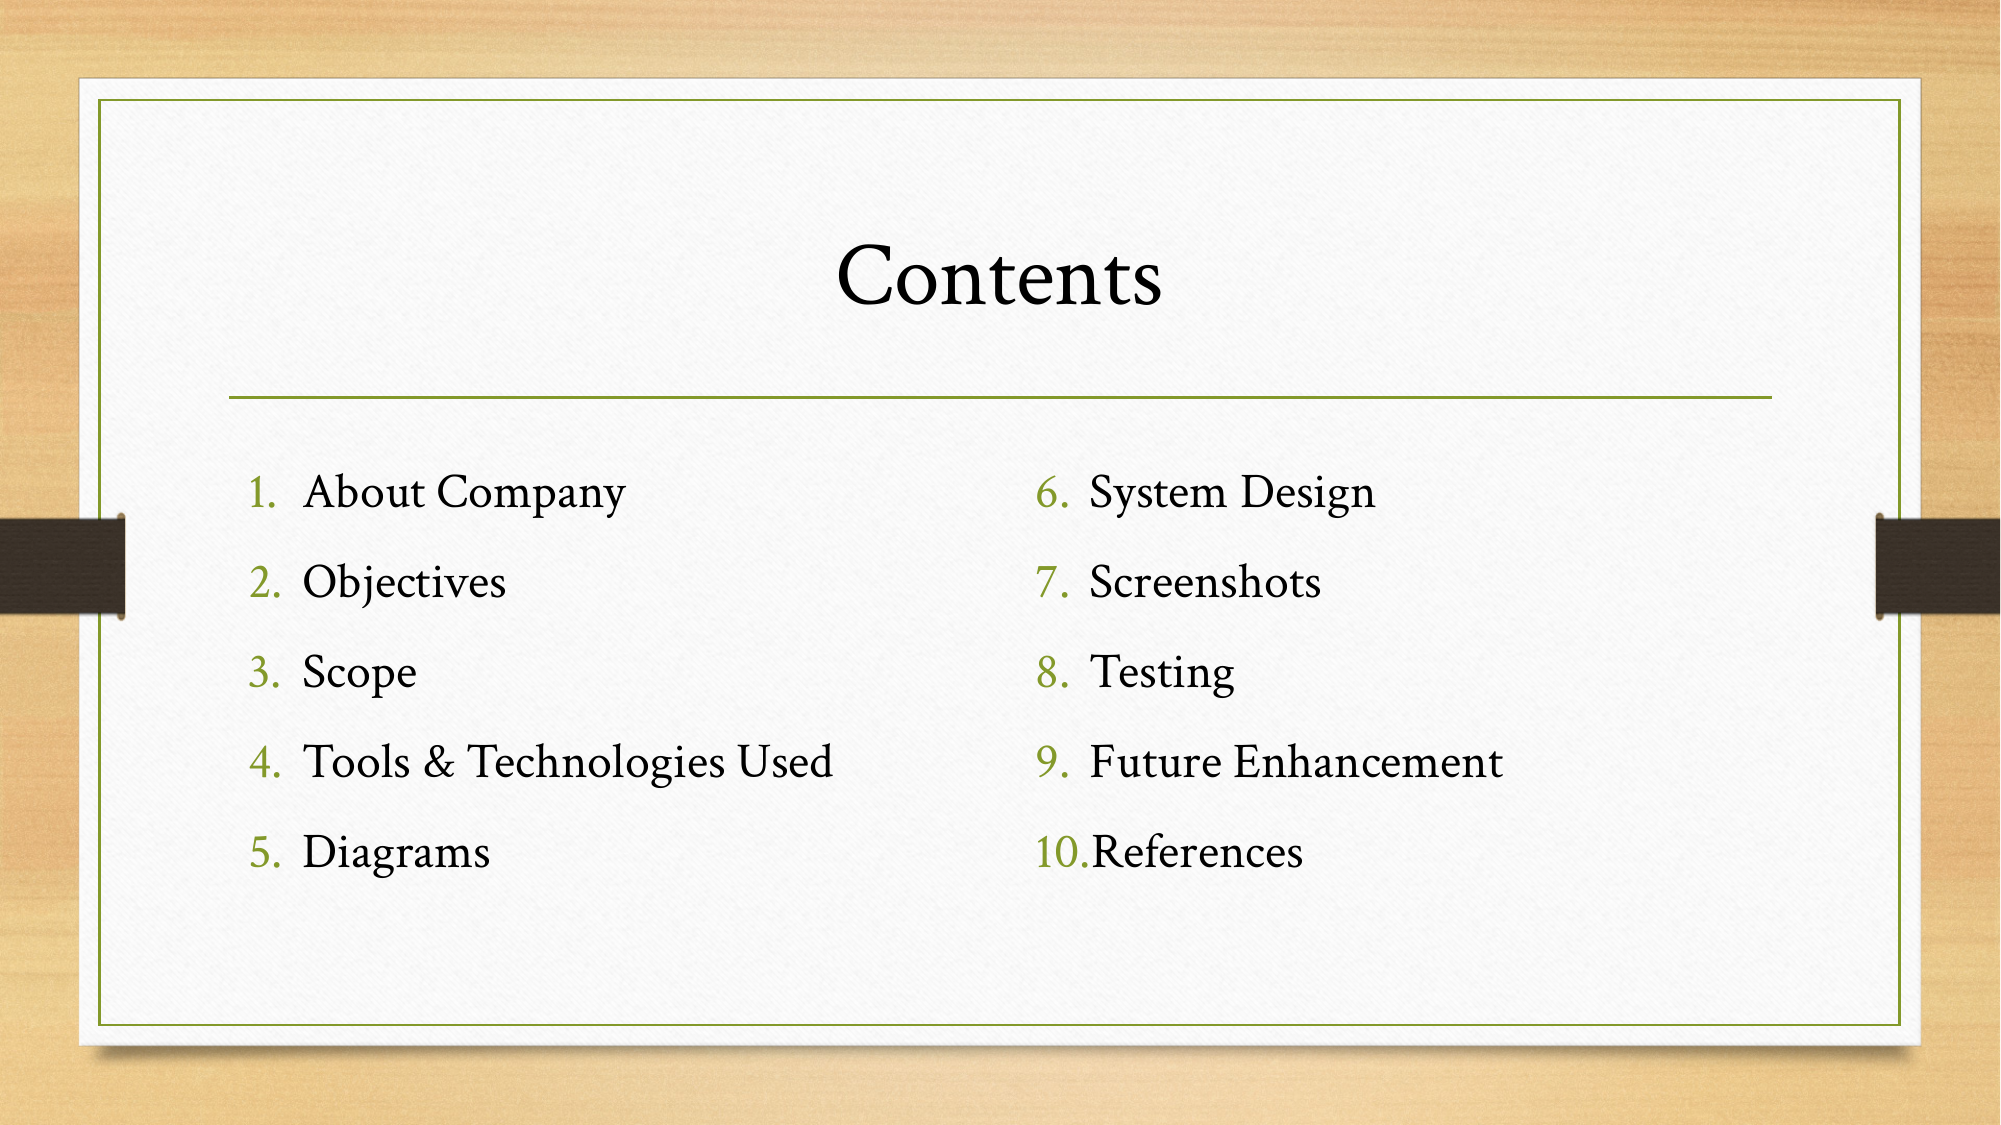

# Contents
About Company
Objectives
Scope
Tools & Technologies Used
Diagrams
System Design
Screenshots
Testing
Future Enhancement
References